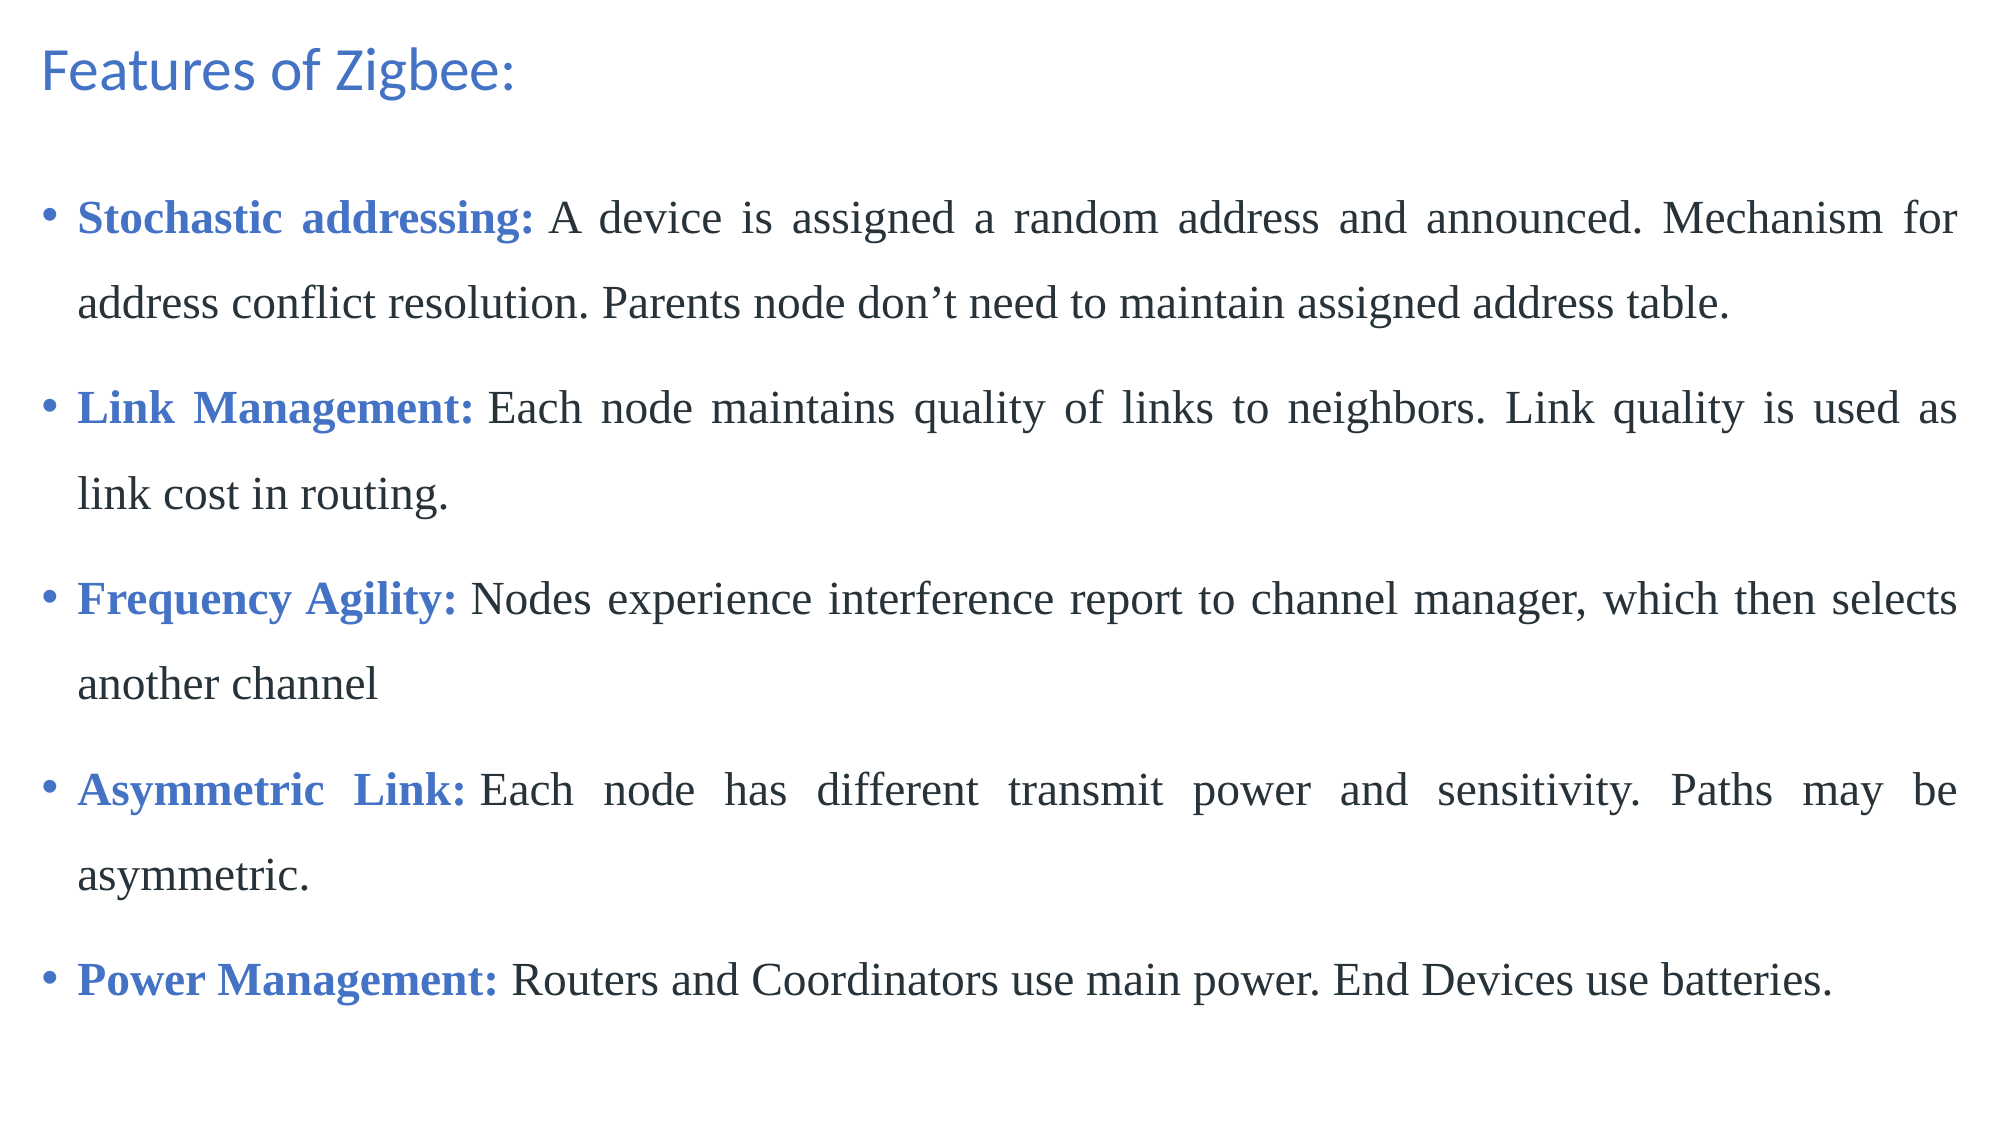

# Features of Zigbee:
Stochastic addressing: A device is assigned a random address and announced. Mechanism for address conflict resolution. Parents node don’t need to maintain assigned address table.
Link Management: Each node maintains quality of links to neighbors. Link quality is used as link cost in routing.
Frequency Agility: Nodes experience interference report to channel manager, which then selects another channel
Asymmetric Link: Each node has different transmit power and sensitivity. Paths may be asymmetric.
Power Management: Routers and Coordinators use main power. End Devices use batteries.